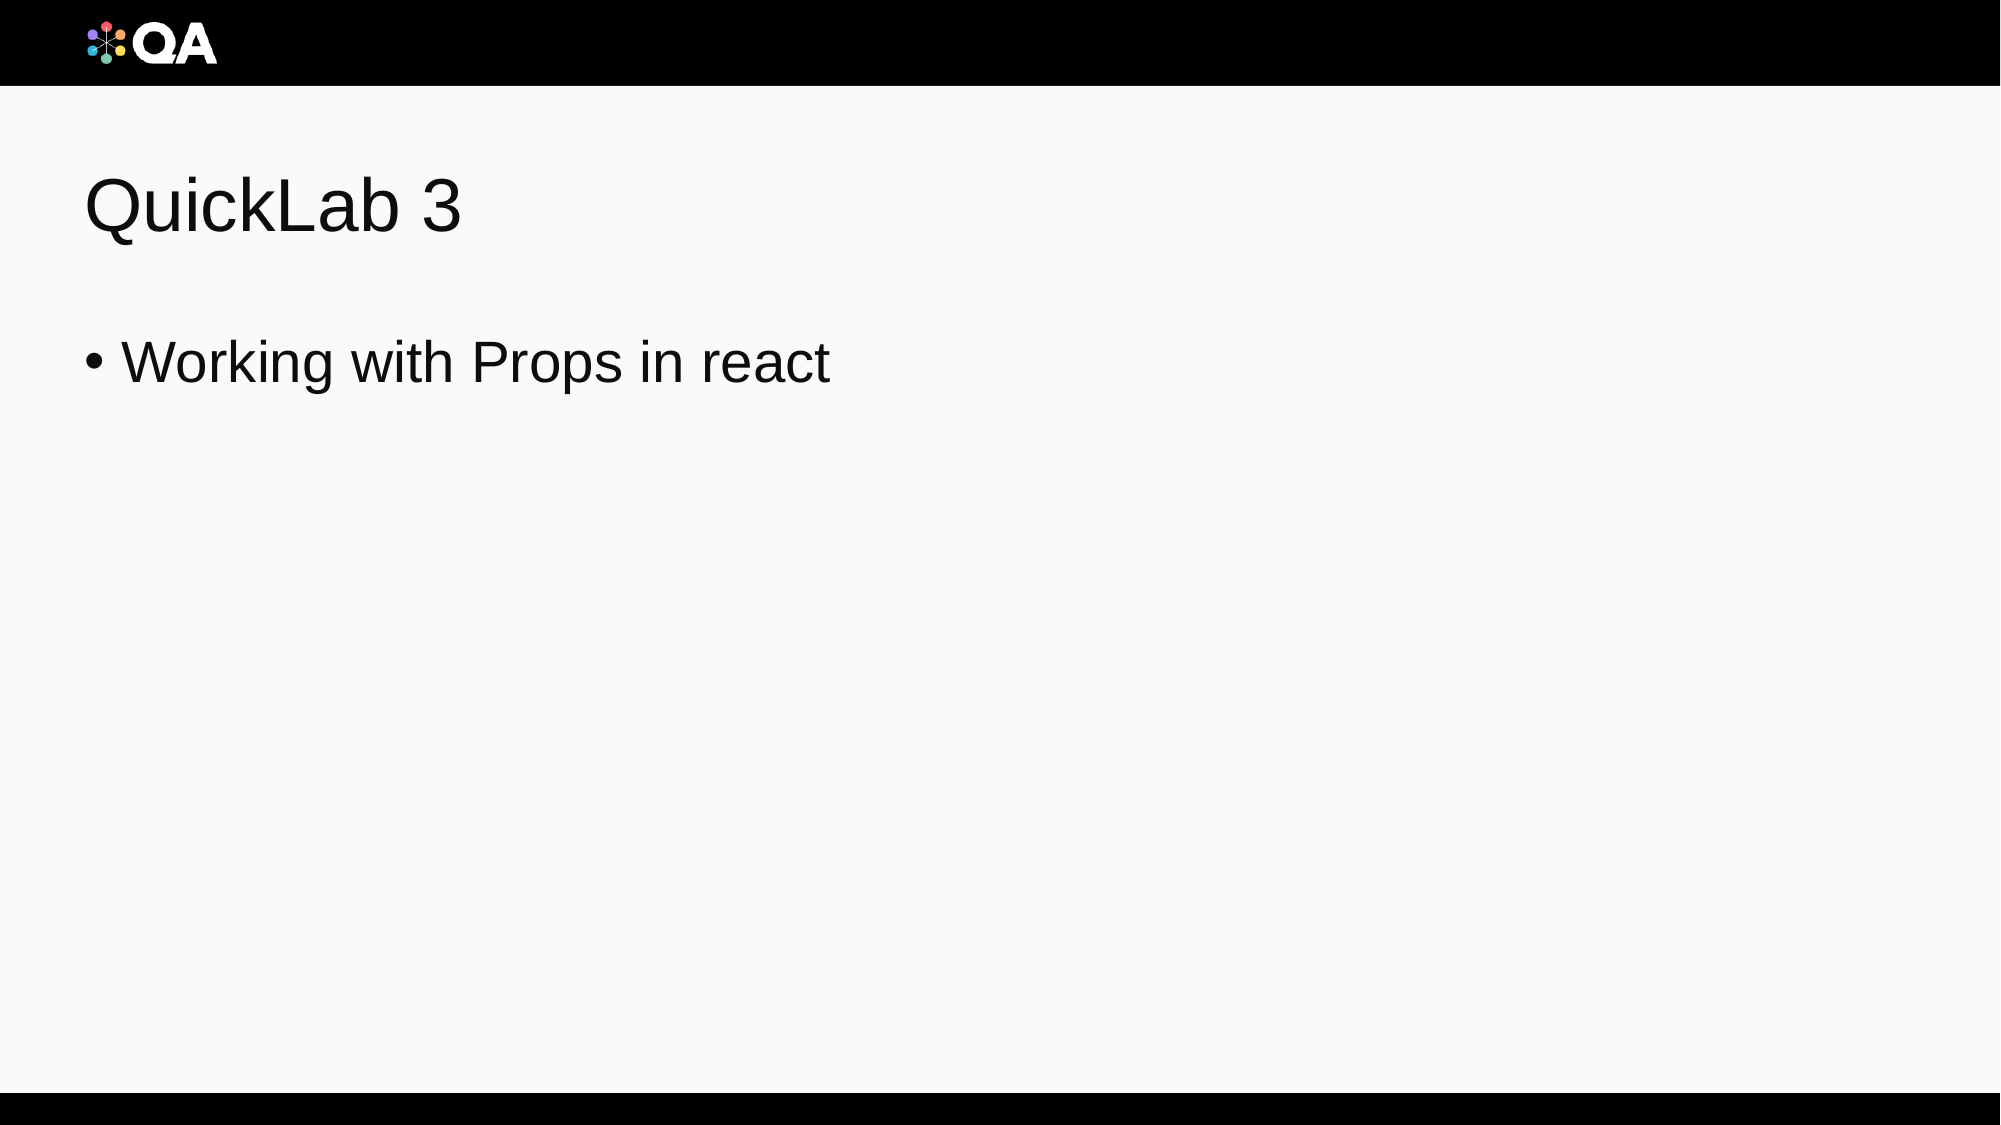

# QuickLab 3
Working with Props in react